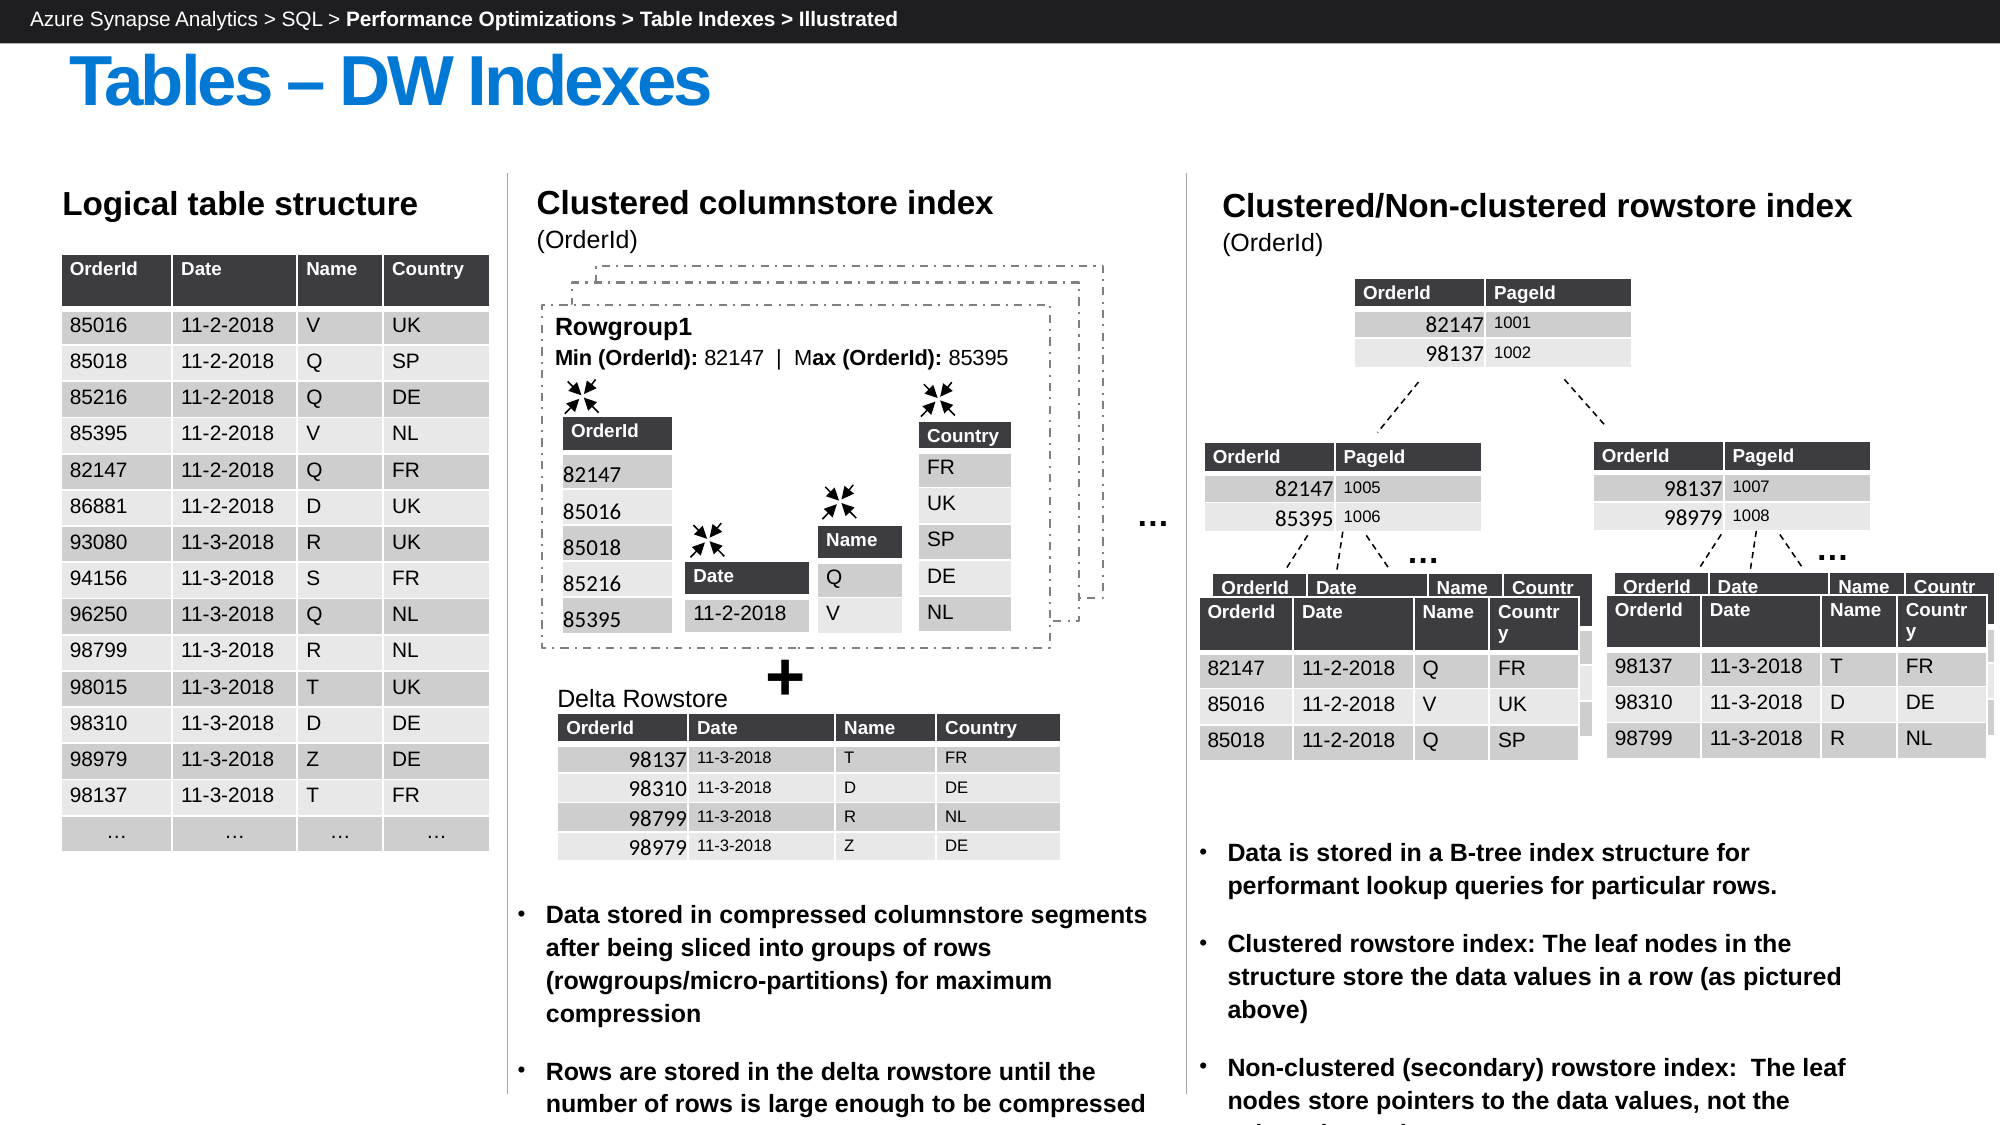

Azure Synapse Analytics > SQL > Performance Optimizations > Table Indexes > Illustrated
# Tables – DW Indexes
Clustered columnstore index
(OrderId)
Logical table structure
Clustered/Non-clustered rowstore index
(OrderId)
| OrderId | Date | Name | Country |
| --- | --- | --- | --- |
| 85016 | 11-2-2018 | V | UK |
| 85018 | 11-2-2018 | Q | SP |
| 85216 | 11-2-2018 | Q | DE |
| 85395 | 11-2-2018 | V | NL |
| 82147 | 11-2-2018 | Q | FR |
| 86881 | 11-2-2018 | D | UK |
| 93080 | 11-3-2018 | R | UK |
| 94156 | 11-3-2018 | S | FR |
| 96250 | 11-3-2018 | Q | NL |
| 98799 | 11-3-2018 | R | NL |
| 98015 | 11-3-2018 | T | UK |
| 98310 | 11-3-2018 | D | DE |
| 98979 | 11-3-2018 | Z | DE |
| 98137 | 11-3-2018 | T | FR |
| … | … | … | … |

| OrderId | PageId |
| --- | --- |
| 82147 | 1001 |
| 98137 | 1002 |

Rowgroup1
Min (OrderId): 82147  |  Max (OrderId): 85395
| OrderId |
| --- |
| 82147 |
| 85016 |
| 85018 |
| 85216 |
| 85395 |
| Country |
| --- |
| FR |
| UK |
| SP |
| DE |
| NL |
| OrderId | PageId |
| --- | --- |
| 98137 | 1007 |
| 98979 | 1008 |
| OrderId | PageId |
| --- | --- |
| 82147 | 1005 |
| 85395 | 1006 |
…
…
| Name |
| --- |
| Q |
| V |
…
| Date |
| --- |
| 11-2-2018 |
| OrderId | Date | Name | Country |
| --- | --- | --- | --- |
| 98137 | 11-3-2018 | T | FR |
| 98310 | 11-3-2018 | D | DE |
| 98799 | 11-3-2018 | R | NL |
| OrderId | Date | Name | Country |
| --- | --- | --- | --- |
| 82147 | 11-2-2018 | Q | FR |
| 85016 | 11-2-2018 | V | UK |
| 85018 | 11-2-2018 | Q | SP |
| OrderId | Date | Name | Country |
| --- | --- | --- | --- |
| 98137 | 11-3-2018 | T | FR |
| 98310 | 11-3-2018 | D | DE |
| 98799 | 11-3-2018 | R | NL |
| OrderId | Date | Name | Country |
| --- | --- | --- | --- |
| 82147 | 11-2-2018 | Q | FR |
| 85016 | 11-2-2018 | V | UK |
| 85018 | 11-2-2018 | Q | SP |
+
Delta Rowstore
| OrderId | Date | Name | Country |
| --- | --- | --- | --- |
| 98137 | 11-3-2018 | T | FR |
| 98310 | 11-3-2018 | D | DE |
| 98799 | 11-3-2018 | R | NL |
| 98979 | 11-3-2018 | Z | DE |
Data is stored in a B-tree index structure for performant lookup queries for particular rows.
Clustered rowstore index: The leaf nodes in the structure store the data values in a row (as pictured above)
Non-clustered (secondary) rowstore index:  The leaf nodes store pointers to the data values, not the values themselves
Data stored in compressed columnstore segments after being sliced into groups of rows (rowgroups/micro-partitions) for maximum compression
Rows are stored in the delta rowstore until the number of rows is large enough to be compressed into a columnstore